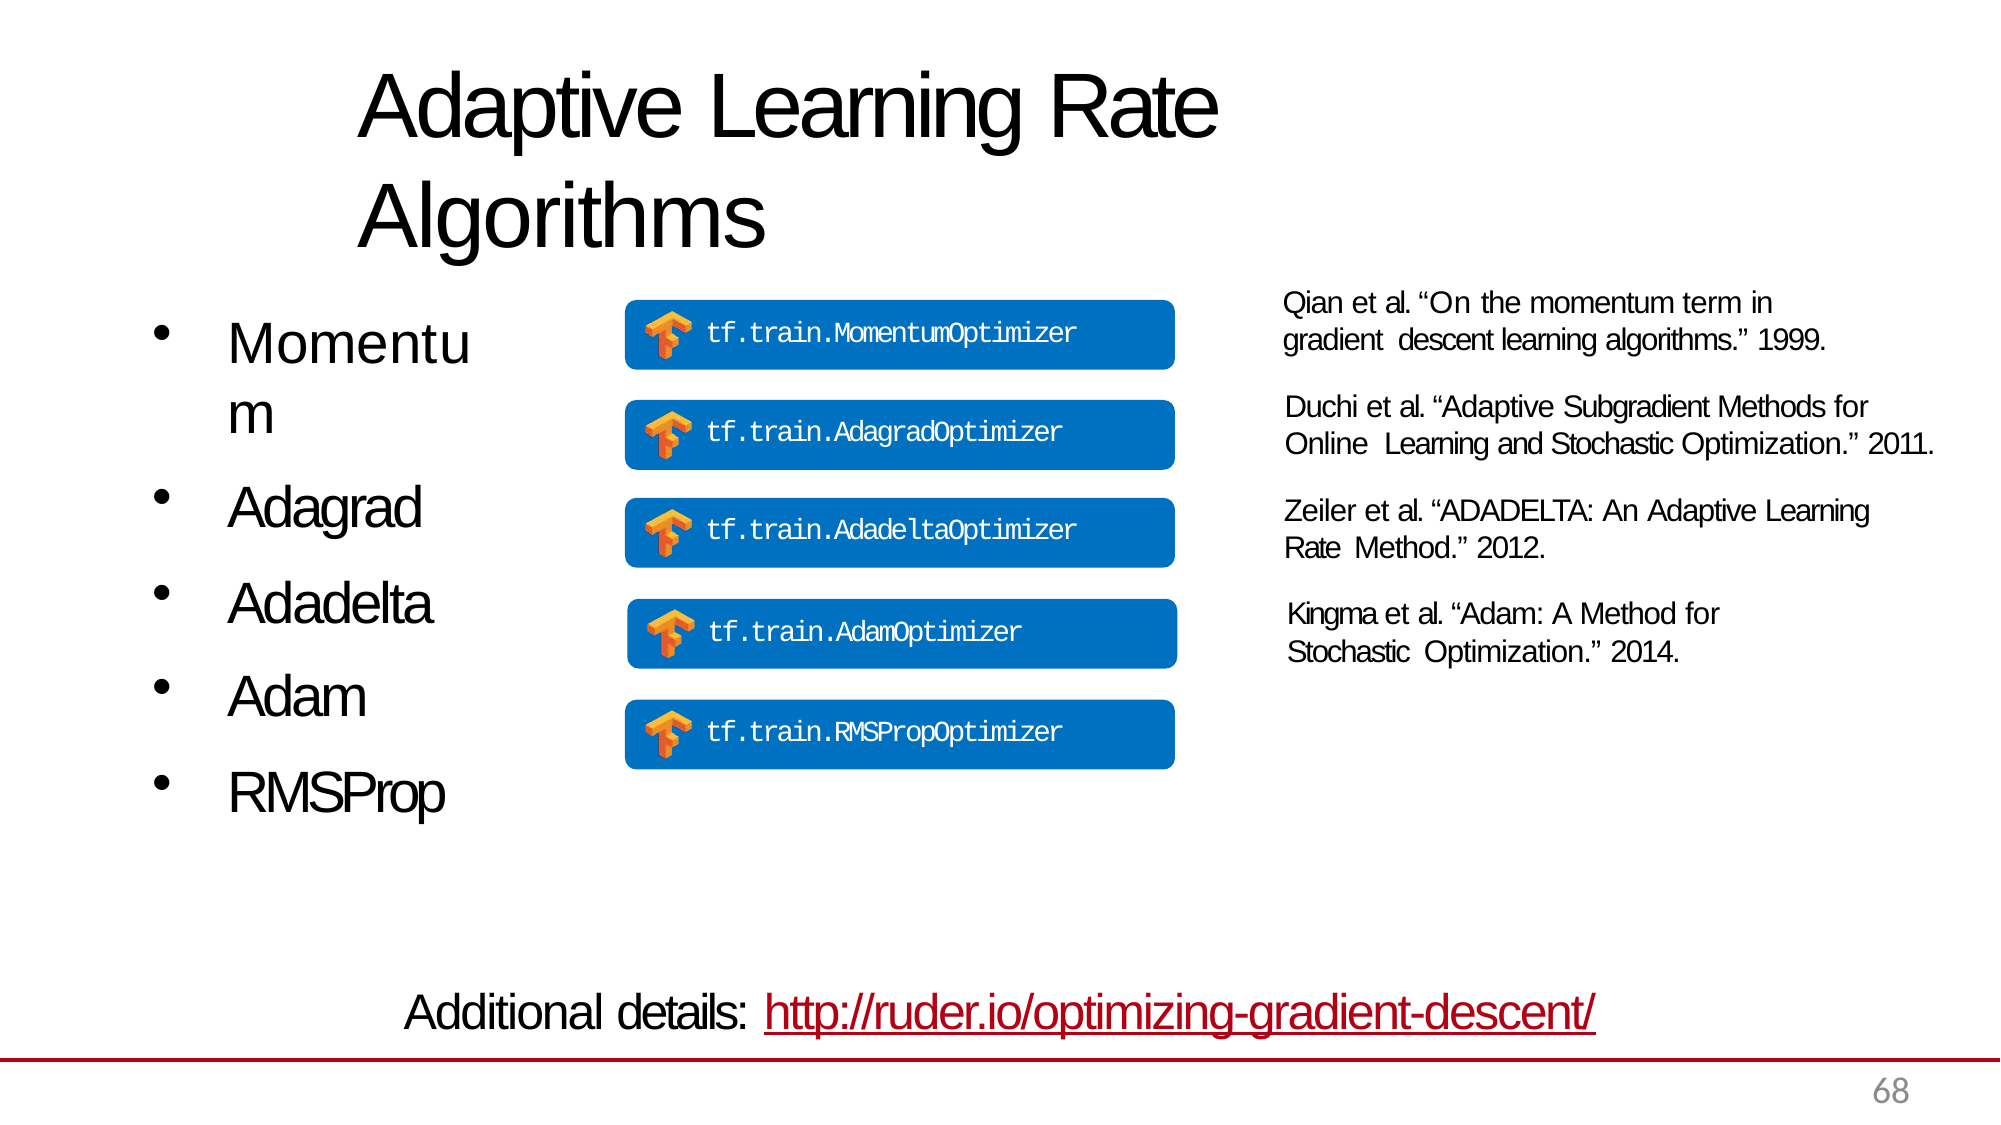

# Adaptive Learning Rate Algorithms
Momentum
Adagrad
Adadelta
Adam
RMSProp
Qian et al. “On the momentum term in gradient  descent learning algorithms.” 1999.

tf.train.MomentumOptimizer
Duchi et al. “Adaptive Subgradient Methods for Online  Learning and Stochastic Optimization.” 2011.

tf.train.AdagradOptimizer
Zeiler et al. “ADADELTA: An Adaptive Learning Rate  Method.” 2012.

tf.train.AdadeltaOptimizer
Kingma et al. “Adam: A Method for Stochastic  Optimization.” 2014.

tf.train.AdamOptimizer

tf.train.RMSPropOptimizer
Additional details: http://ruder.io/optimizing-gradient-descent/
68